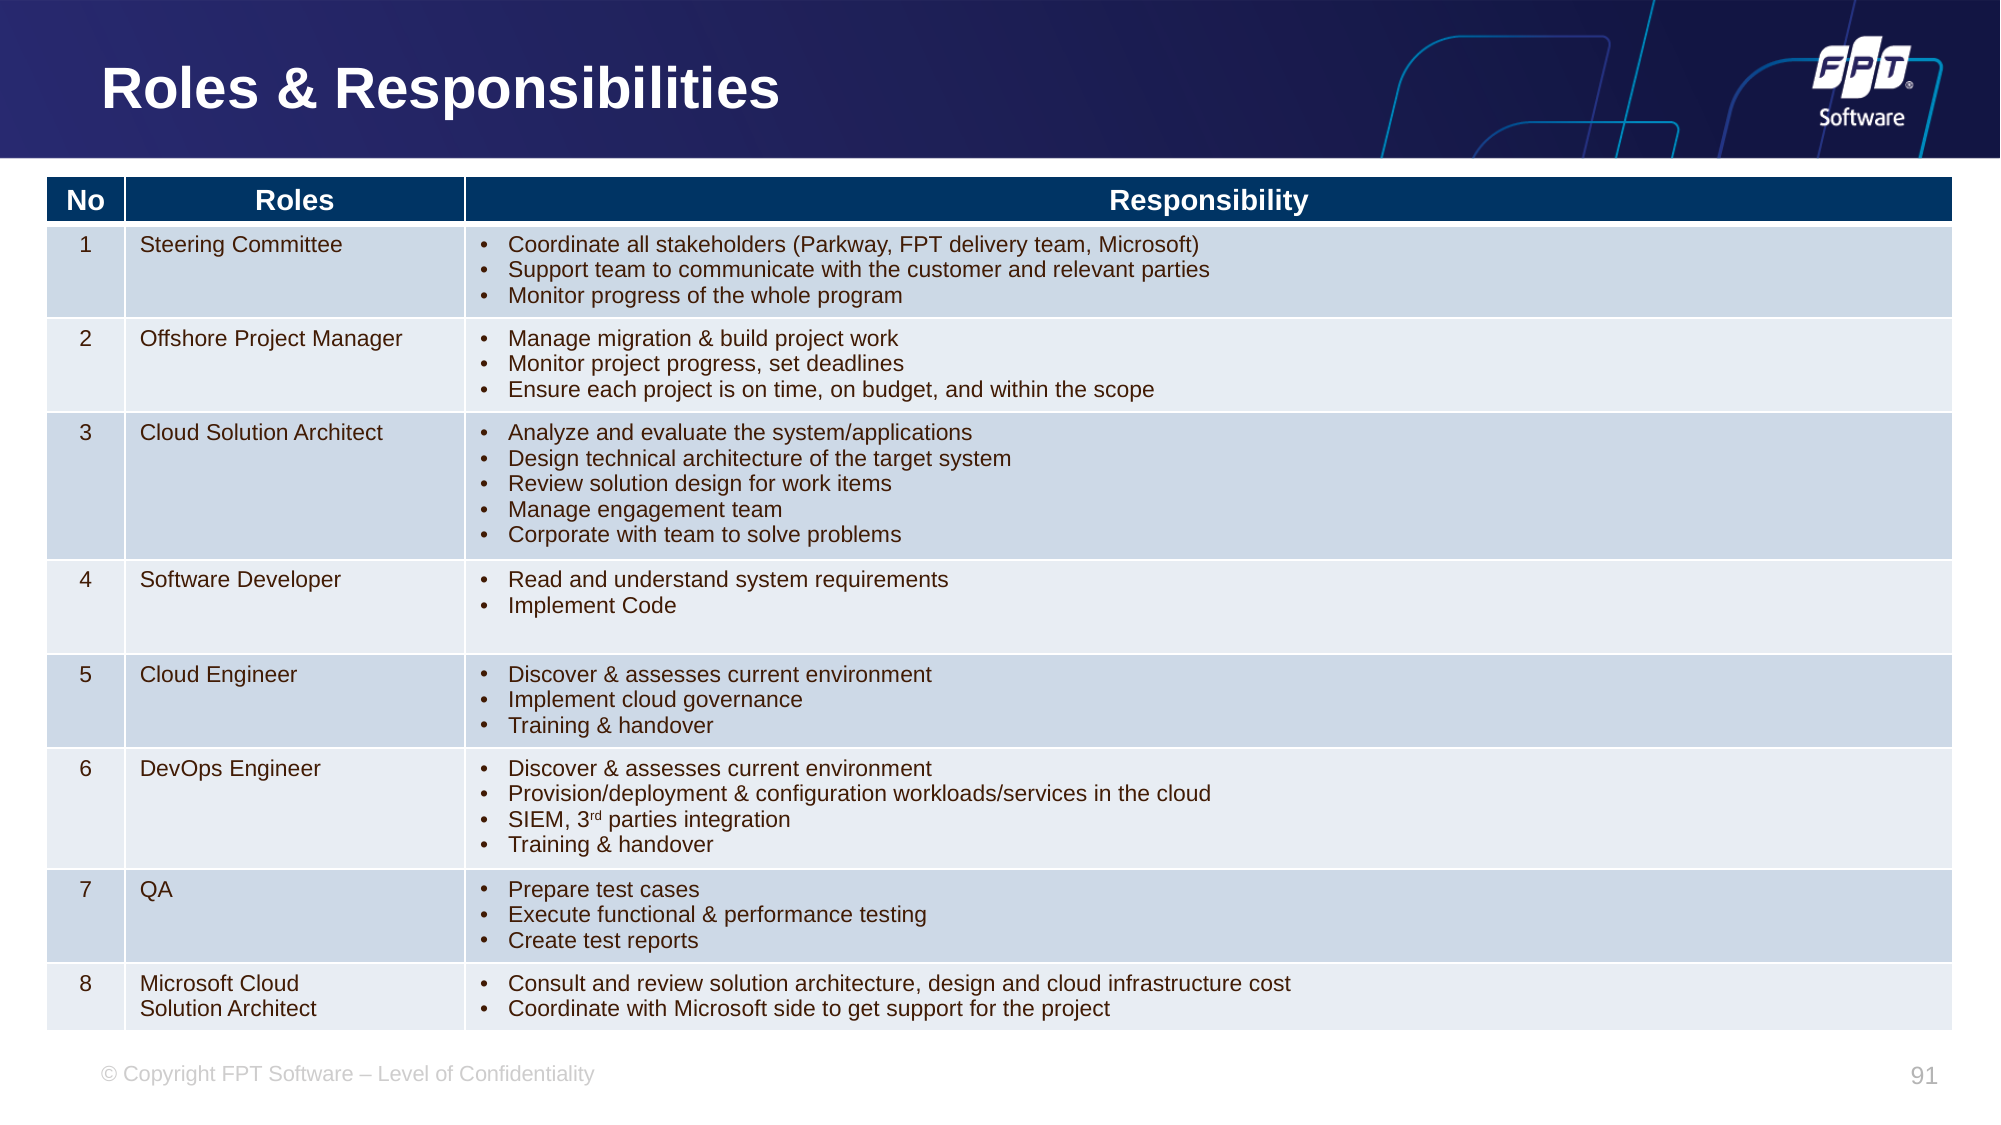

# Roles & Responsibilities
| No | Roles | Responsibility |
| --- | --- | --- |
| 1 | Steering Committee | Coordinate all stakeholders (Parkway, FPT delivery team, Microsoft) Support team to communicate with the customer and relevant parties Monitor progress of the whole program |
| 2 | Offshore Project Manager | Manage migration & build project work Monitor project progress, set deadlines Ensure each project is on time, on budget, and within the scope |
| 3 | Cloud Solution Architect | Analyze and evaluate the system/applications Design technical architecture of the target system Review solution design for work items Manage engagement team Corporate with team to solve problems |
| 4 | Software Developer | Read and understand system requirements Implement Code |
| 5 | Cloud Engineer | Discover & assesses current environment Implement cloud governance Training & handover |
| 6 | DevOps Engineer | Discover & assesses current environment Provision/deployment & configuration workloads/services in the cloud SIEM, 3rd parties integration Training & handover |
| 7 | QA | Prepare test cases Execute functional & performance testing Create test reports |
| 8 | Microsoft Cloud  Solution Architect | Consult and review solution architecture, design and cloud infrastructure cost  Coordinate with Microsoft side to get support for the project |
91